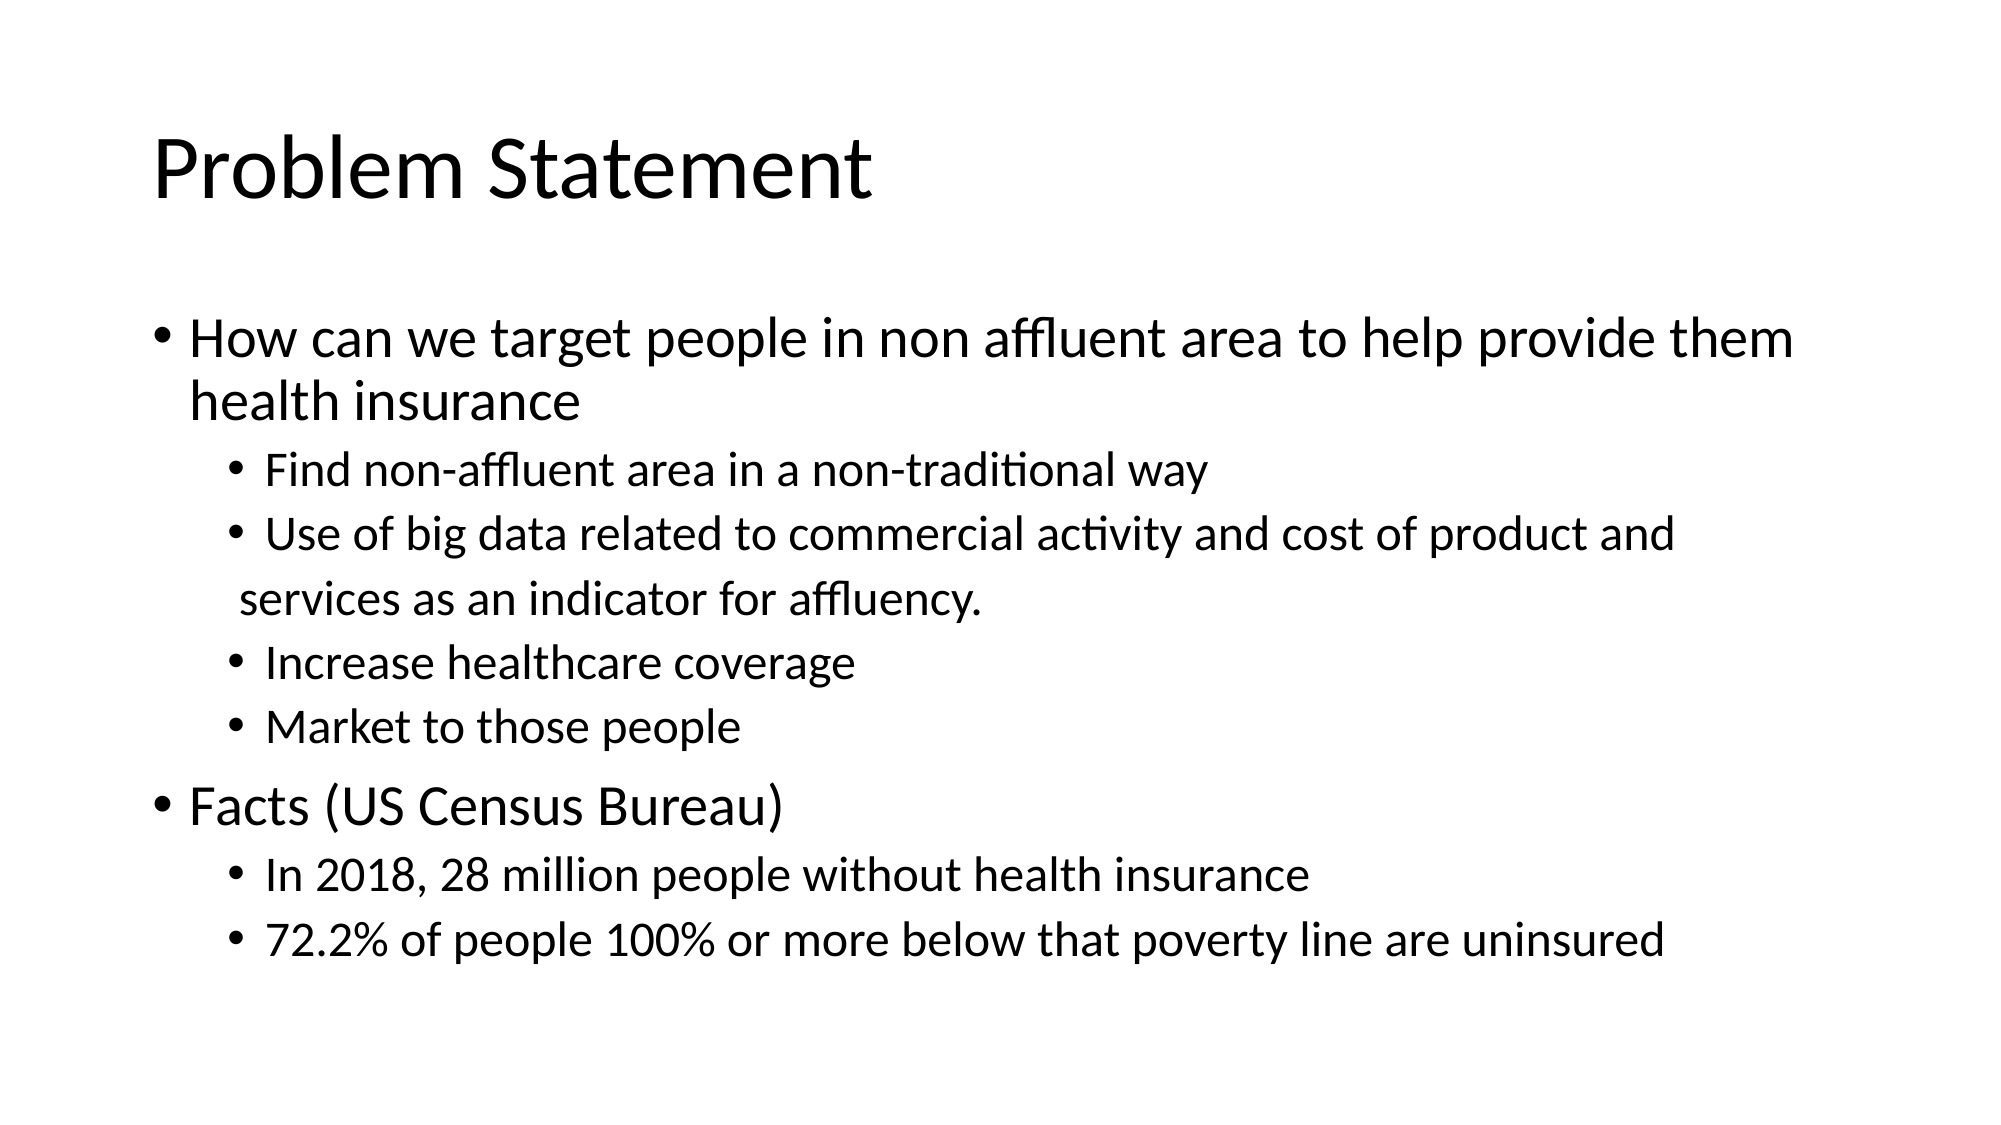

# Problem Statement
How can we target people in non affluent area to help provide them health insurance
Find non-affluent area in a non-traditional way
Use of big data related to commercial activity and cost of product and
 services as an indicator for affluency.
Increase healthcare coverage
Market to those people
Facts (US Census Bureau)
In 2018, 28 million people without health insurance
72.2% of people 100% or more below that poverty line are uninsured